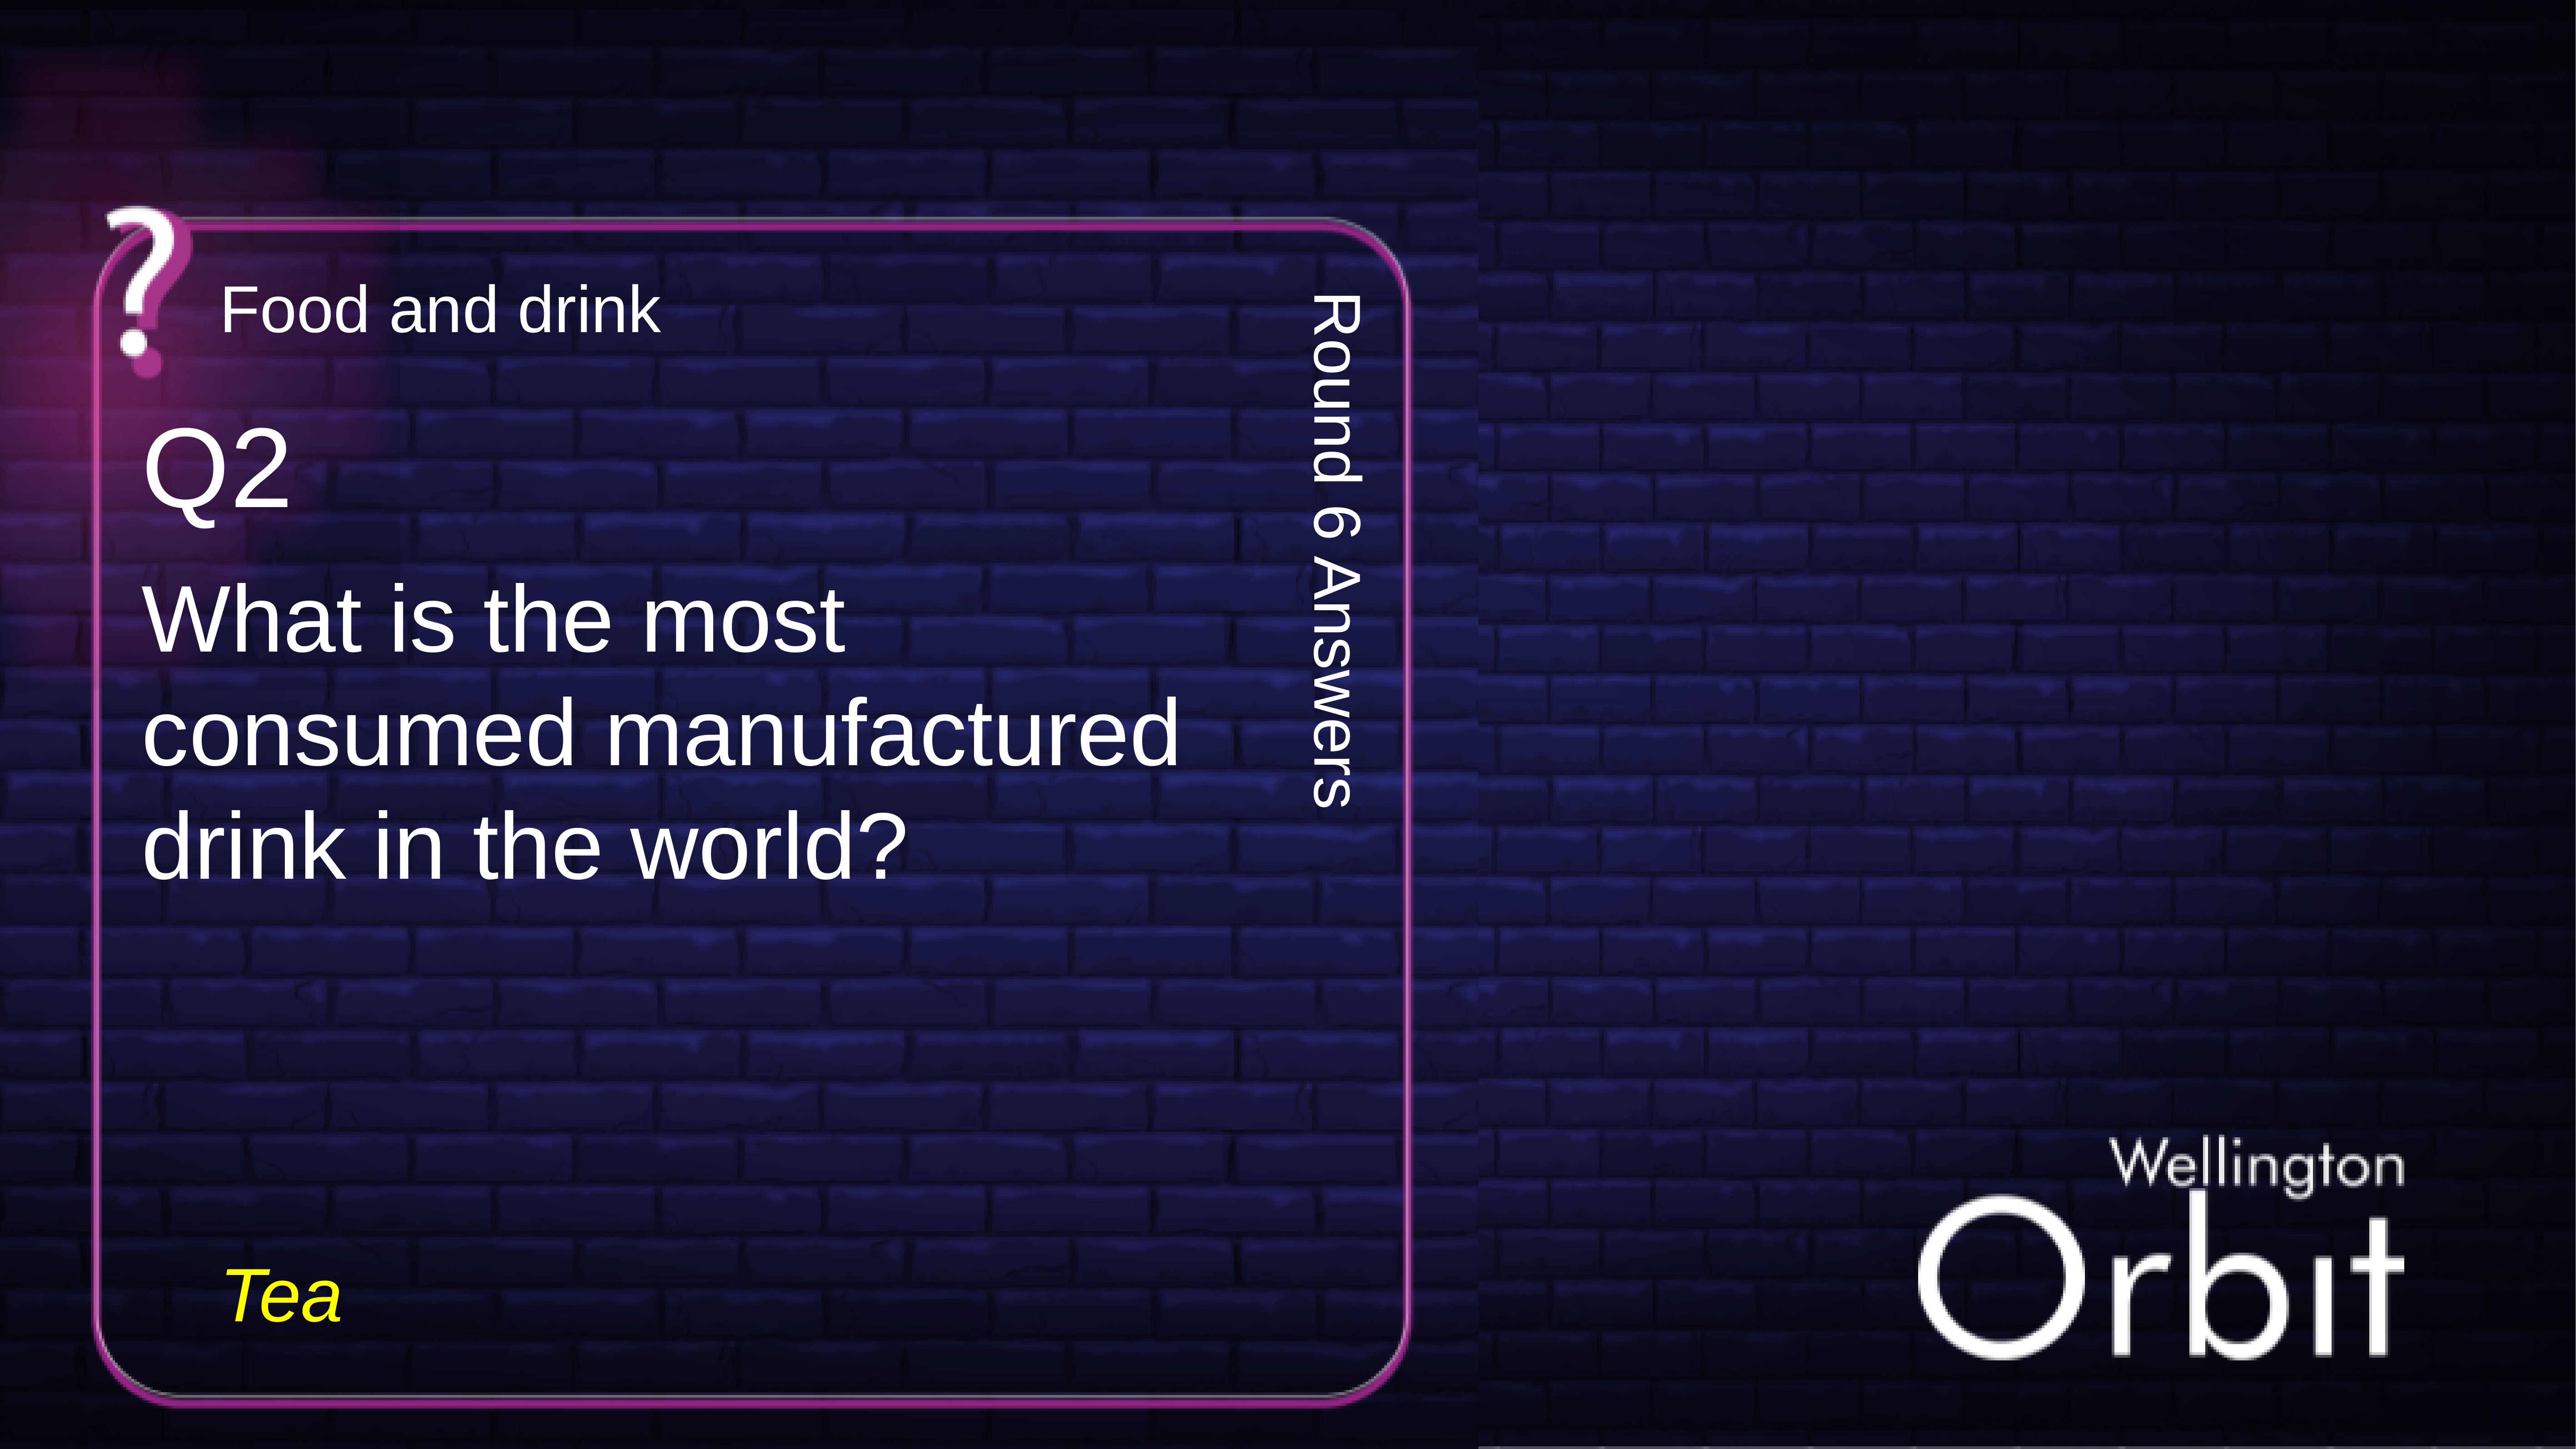

Food and drink
Q2
Round 6 Answers
What is the most consumed manufactured drink in the world?
Tea